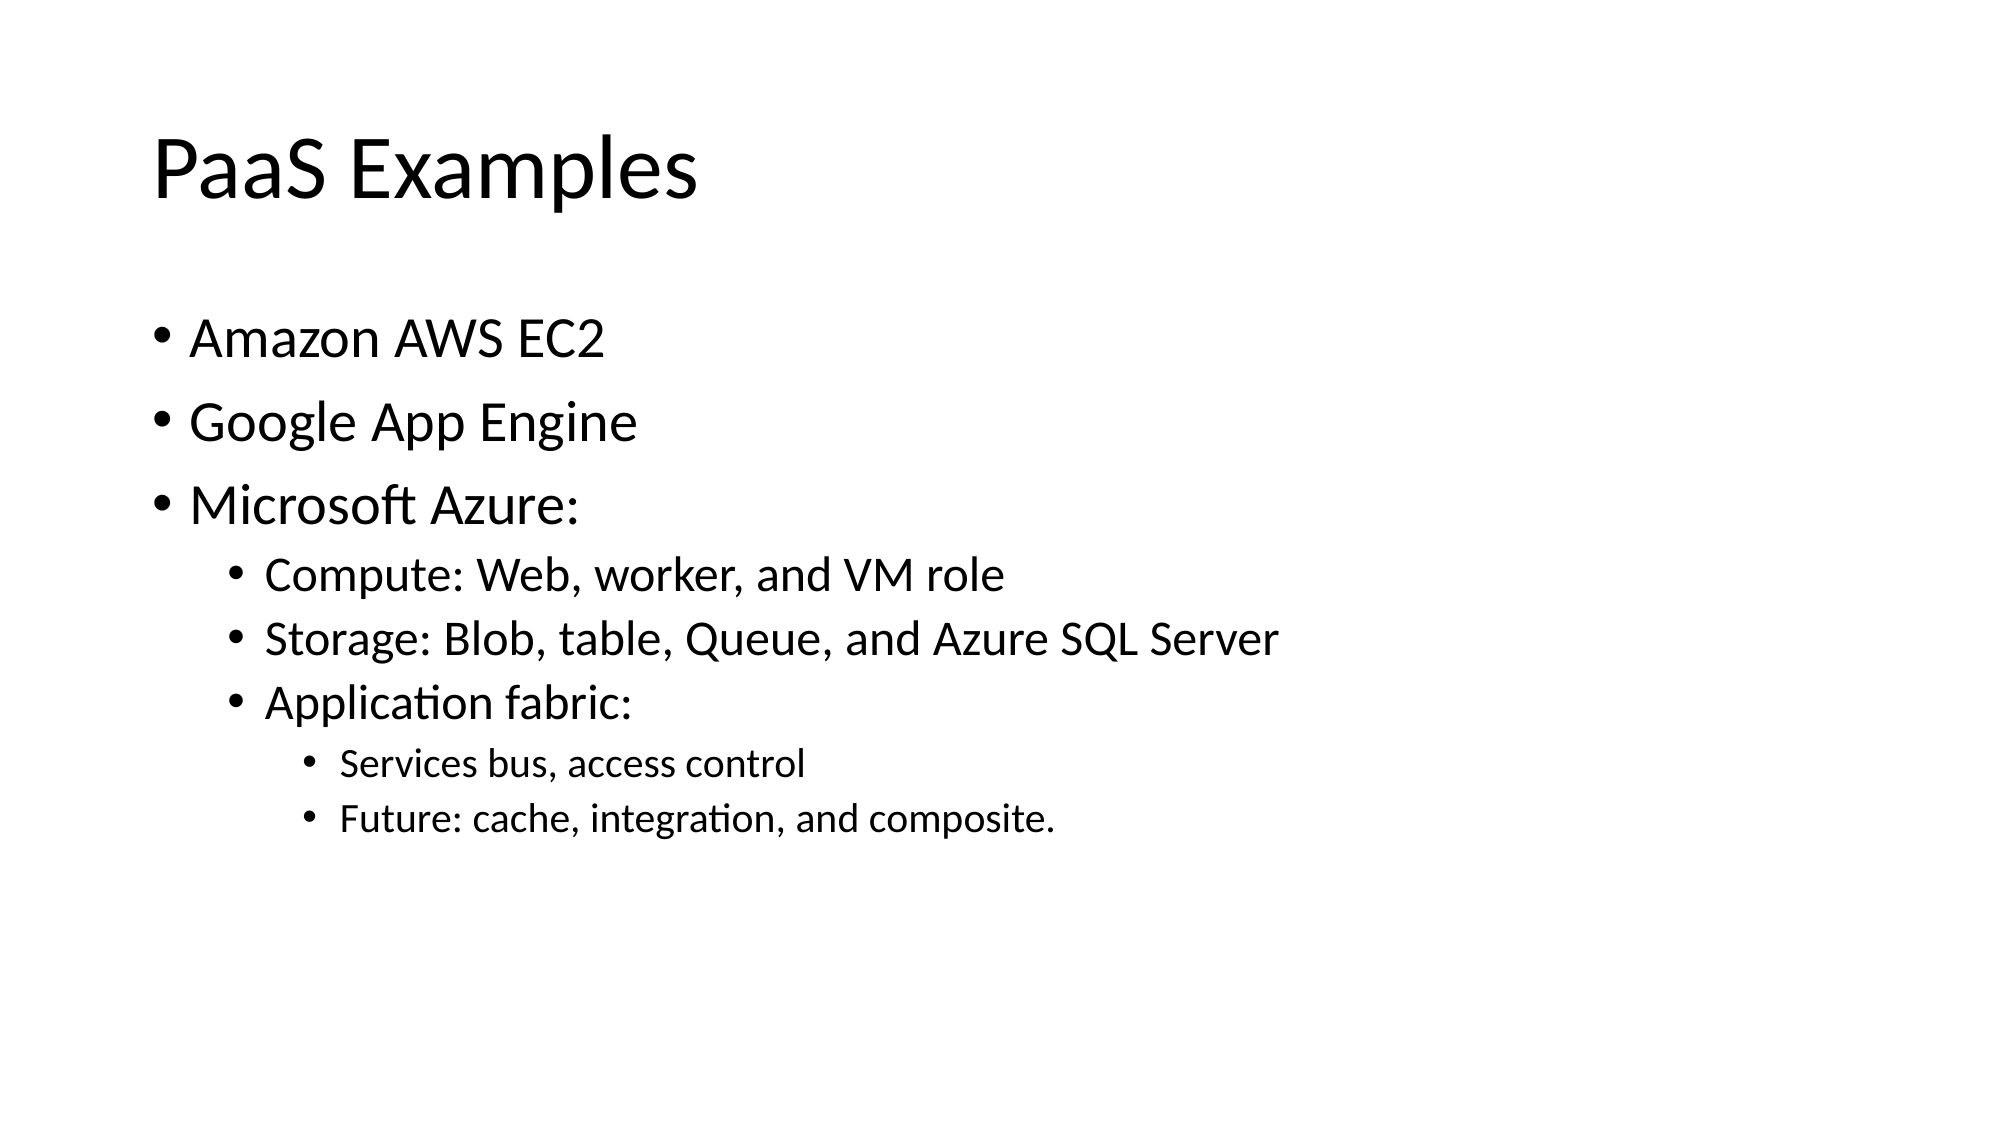

# PaaS Examples
Amazon AWS EC2
Google App Engine
Microsoft Azure:
Compute: Web, worker, and VM role
Storage: Blob, table, Queue, and Azure SQL Server
Application fabric:
Services bus, access control
Future: cache, integration, and composite.
132